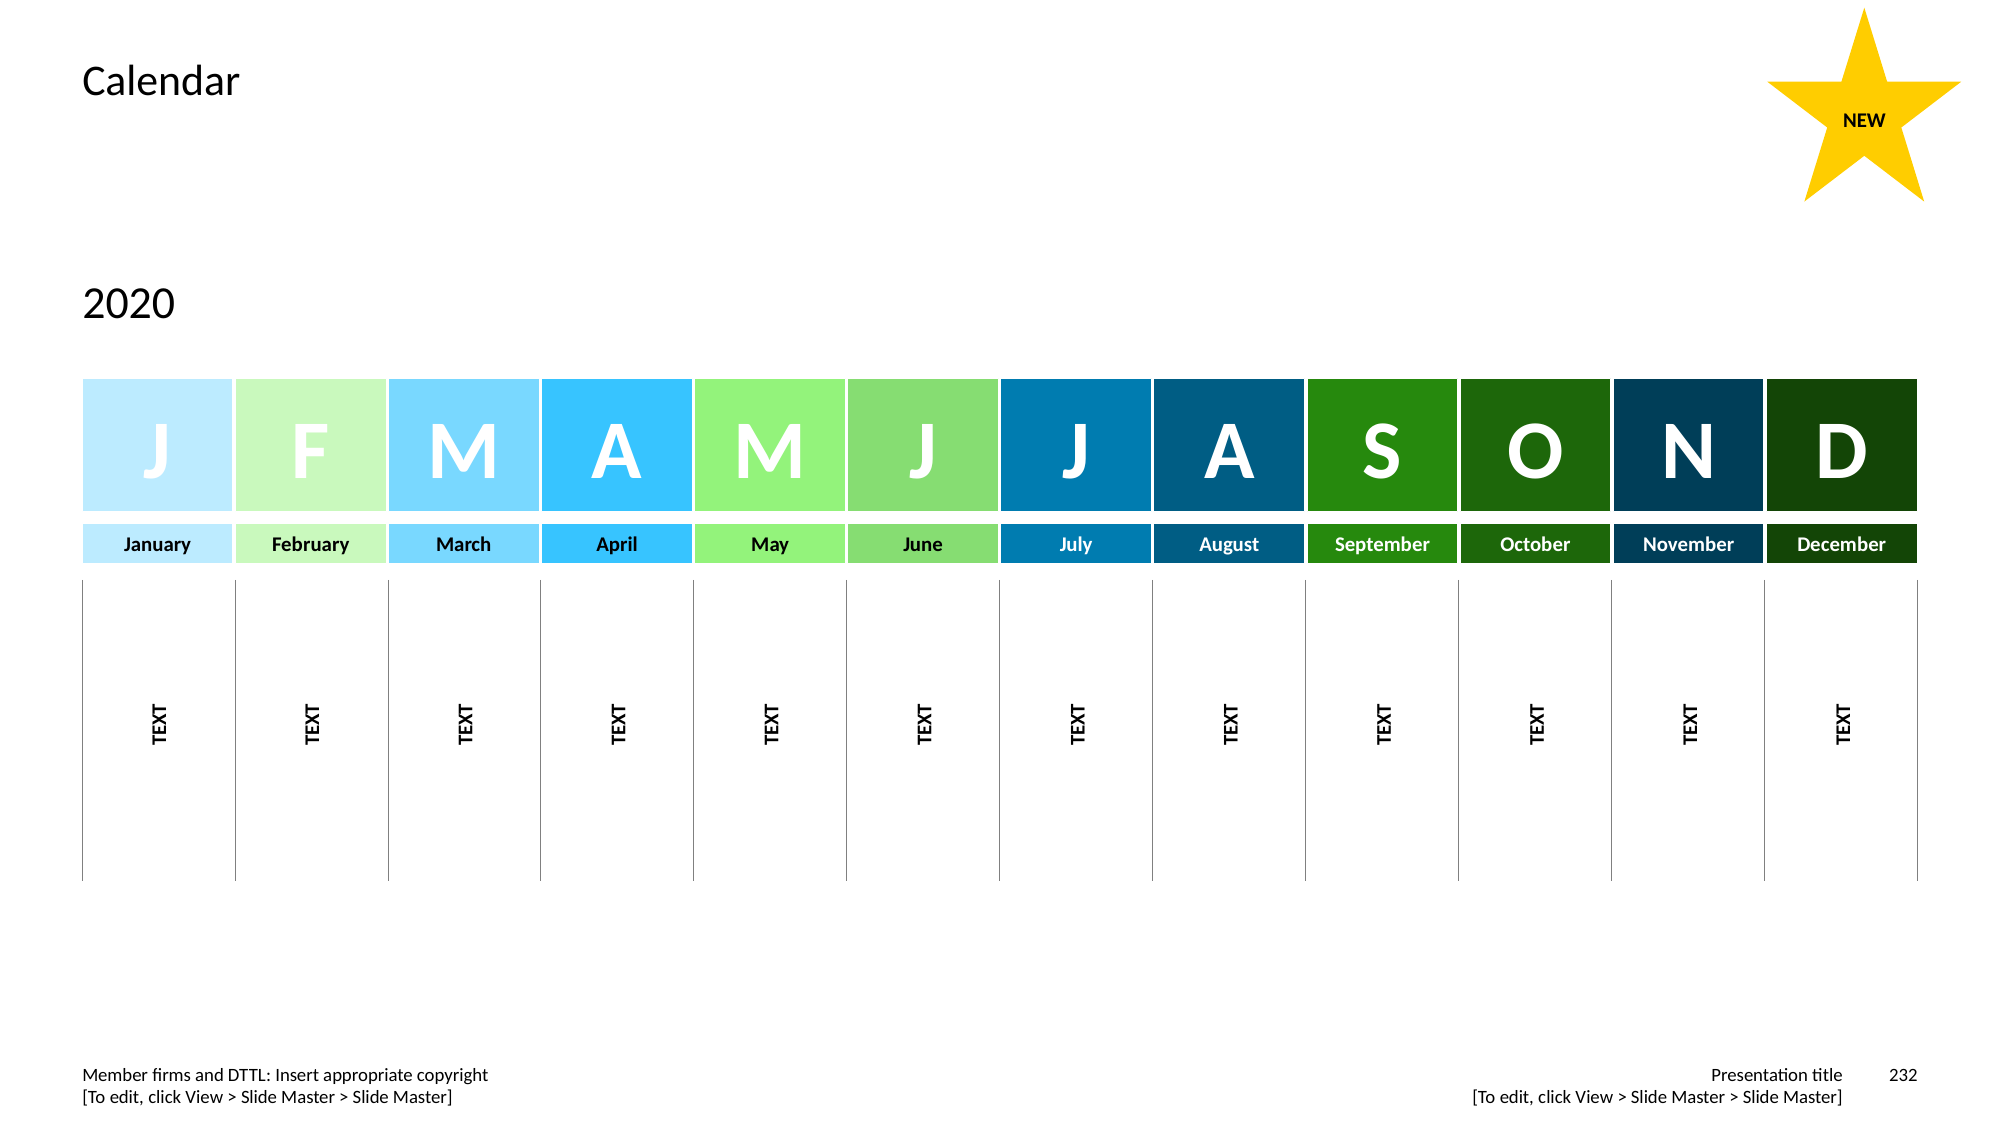

NEW
# Calendar
2020
J
F
M
A
M
J
J
A
S
O
N
D
January
February
March
April
May
June
July
August
September
October
November
December
TEXT
TEXT
TEXT
TEXT
TEXT
TEXT
TEXT
TEXT
TEXT
TEXT
TEXT
TEXT